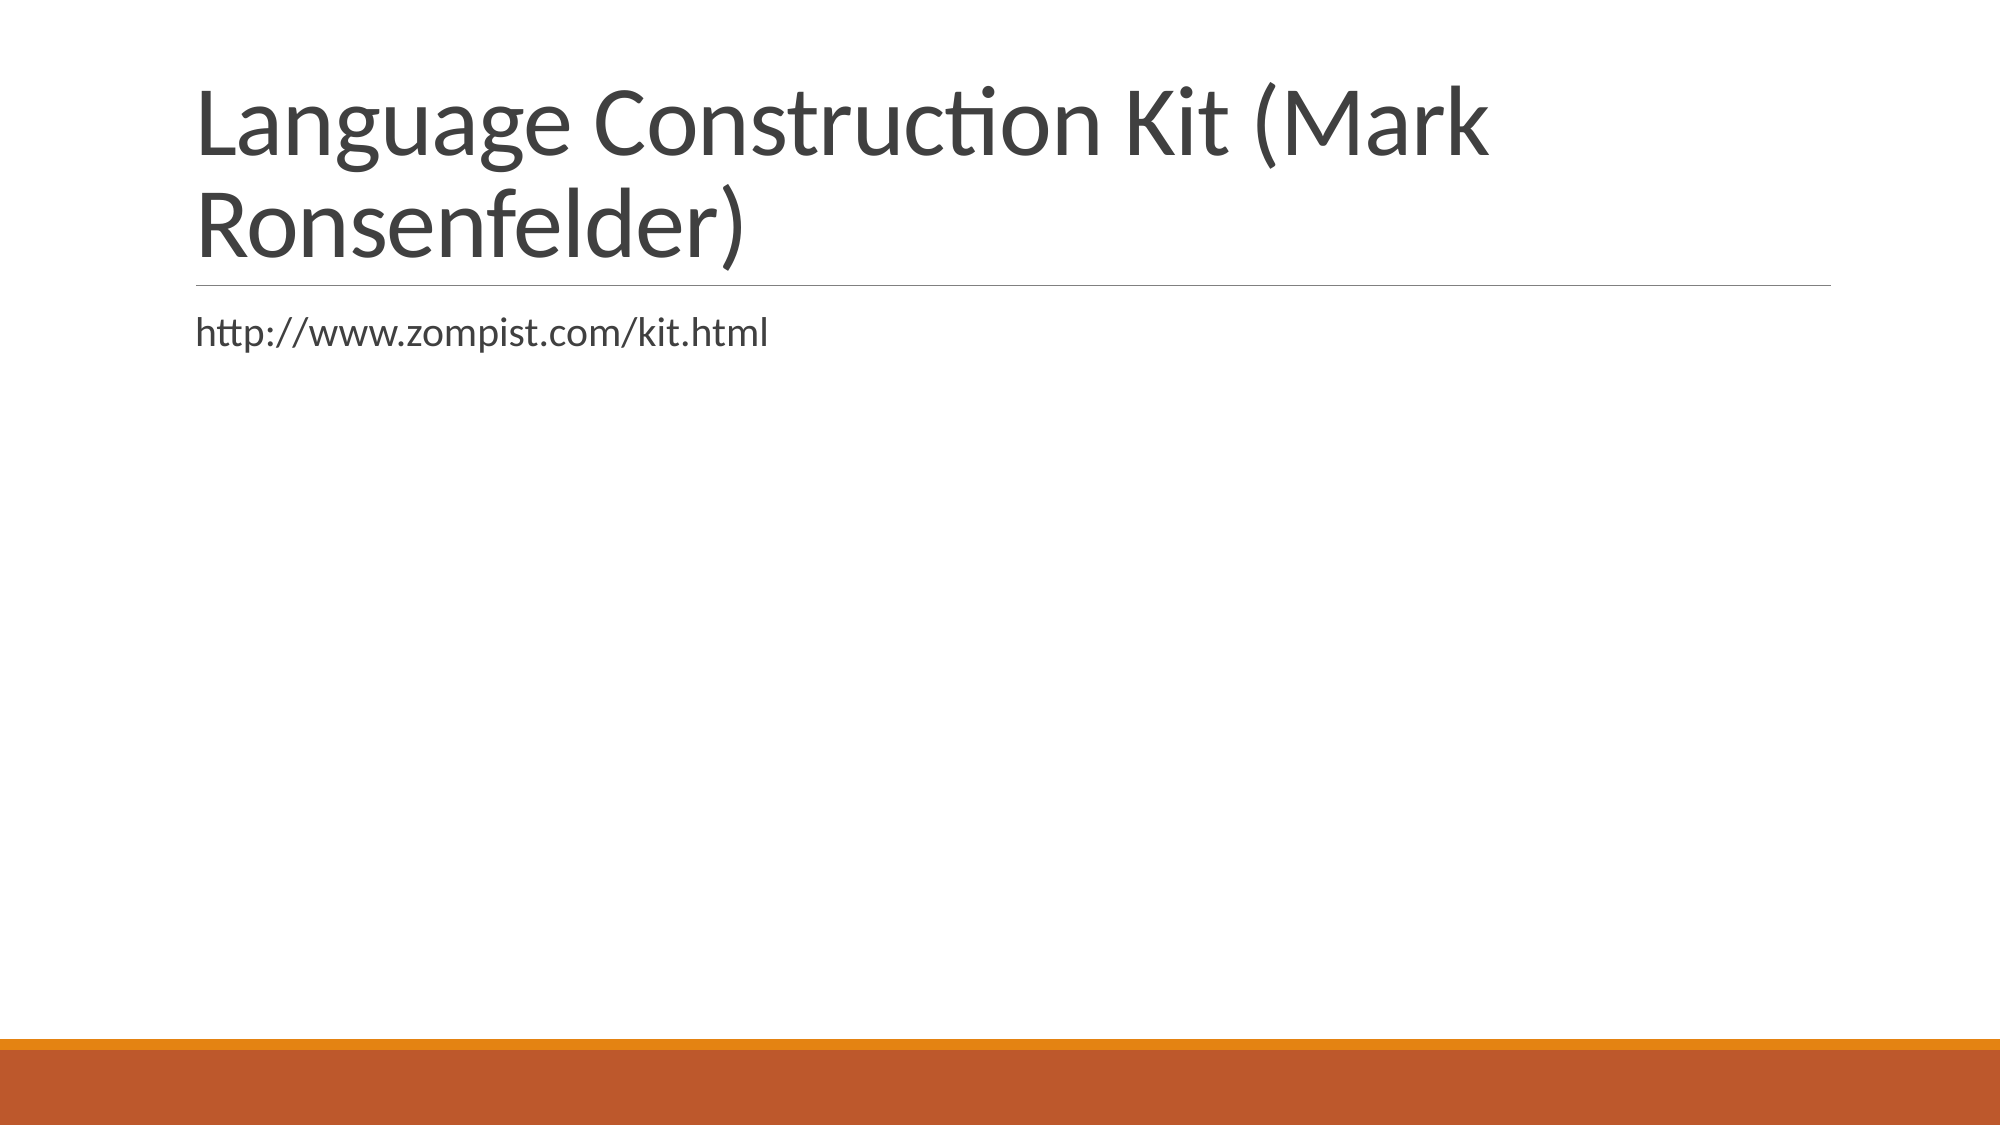

# Language Construction Kit (Mark Ronsenfelder)
http://www.zompist.com/kit.html